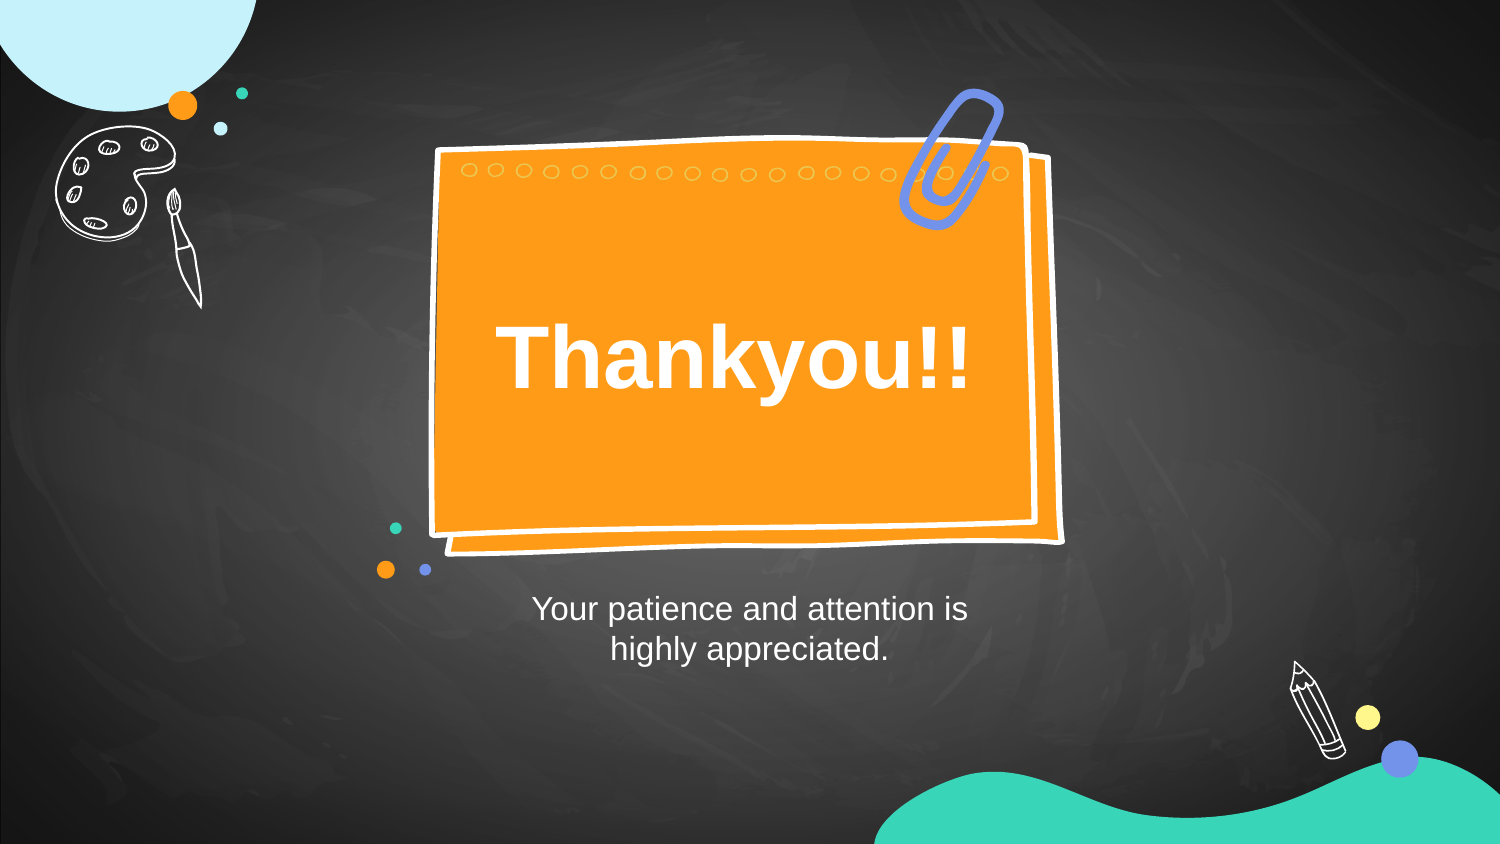

# Thankyou!!
Your patience and attention is highly appreciated.